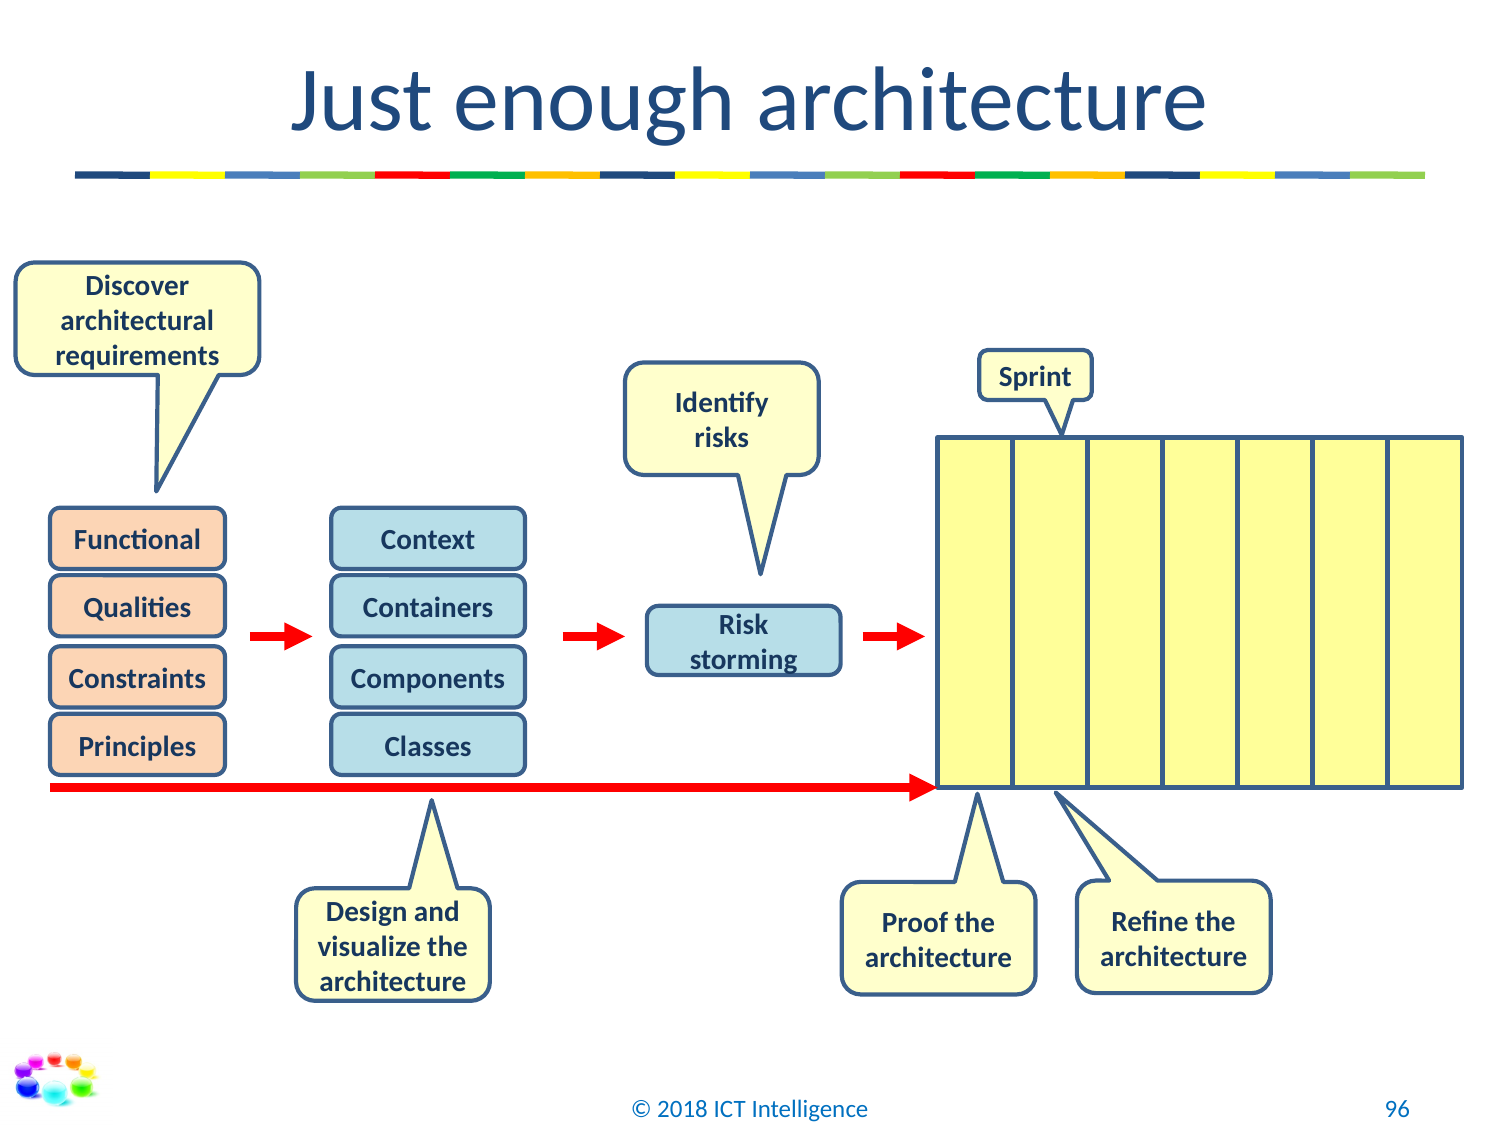

# Just enough architecture
Discover architectural requirements
Sprint
Identify risks

Functional
Context
Qualities
Containers
Risk storming
Constraints
Components
Principles
Classes
Refine the architecture
Proof the architecture
Design and visualize the architecture
© 2018 ICT Intelligence
96